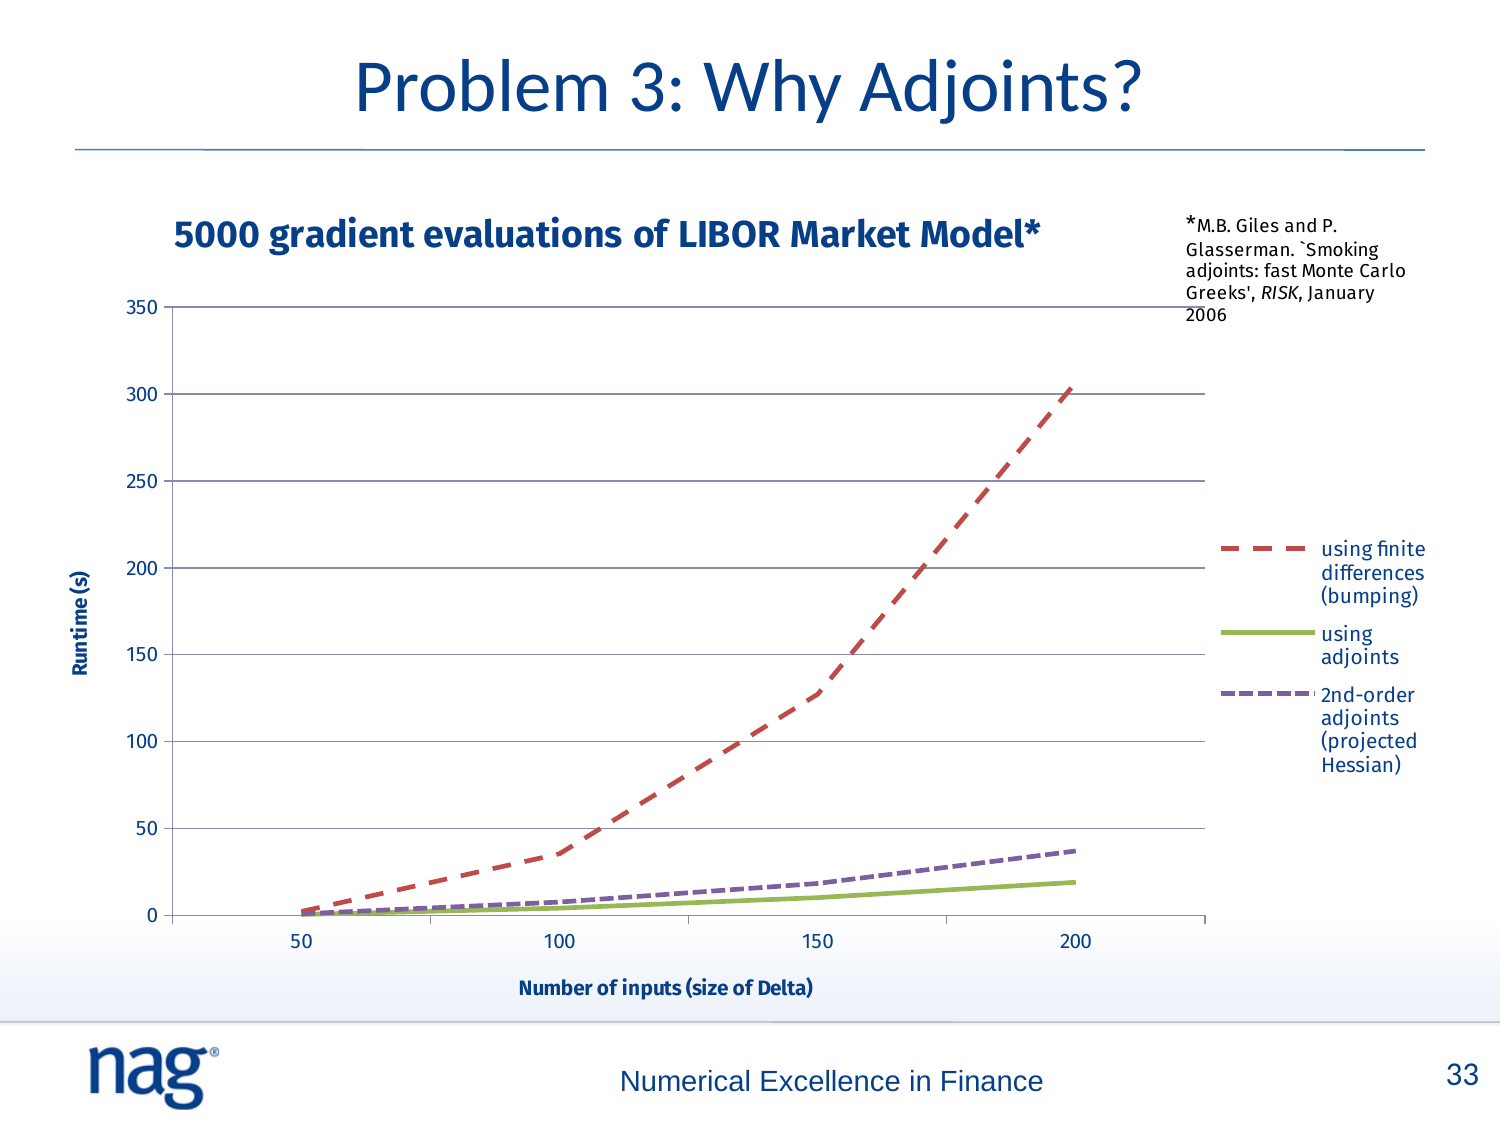

# Problem 3: Why Adjoints?

### Chart: 5000 gradient evaluations of LIBOR Market Model*

| Category | using finite differences (bumping) | using  adjoints  | 2nd-order adjoints (projected Hessian) |
|---|---|---|---|
| 50 | 2.2 | 0.4700000000000001 | 0.8300000000000006 |
| 100 | 35.4 | 4.1 | 7.6 |
| 150 | 127.19 | 10.13 | 18.3 |
| 200 | 306.70999999999964 | 18.97 | 37.0 |